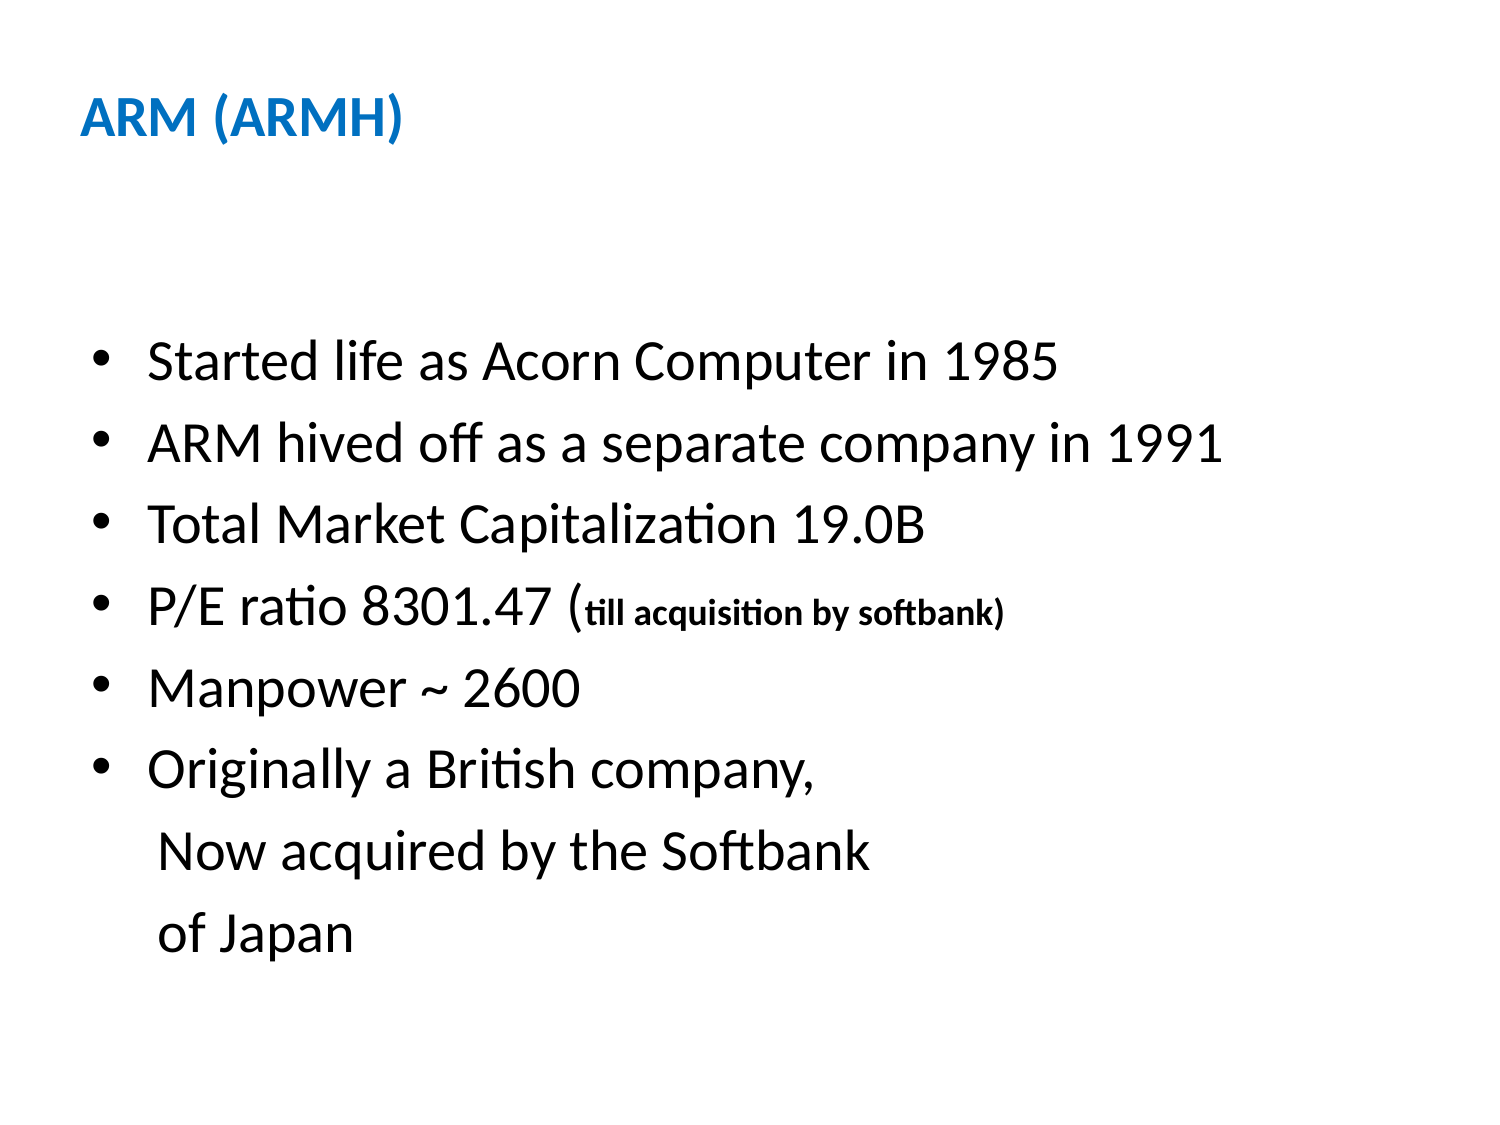

# ARM (ARMH)
Started life as Acorn Computer in 1985
ARM hived off as a separate company in 1991
Total Market Capitalization 19.0B
P/E ratio 8301.47 (till acquisition by softbank)
Manpower ~ 2600
Originally a British company,
     Now acquired by the Softbank
     of Japan